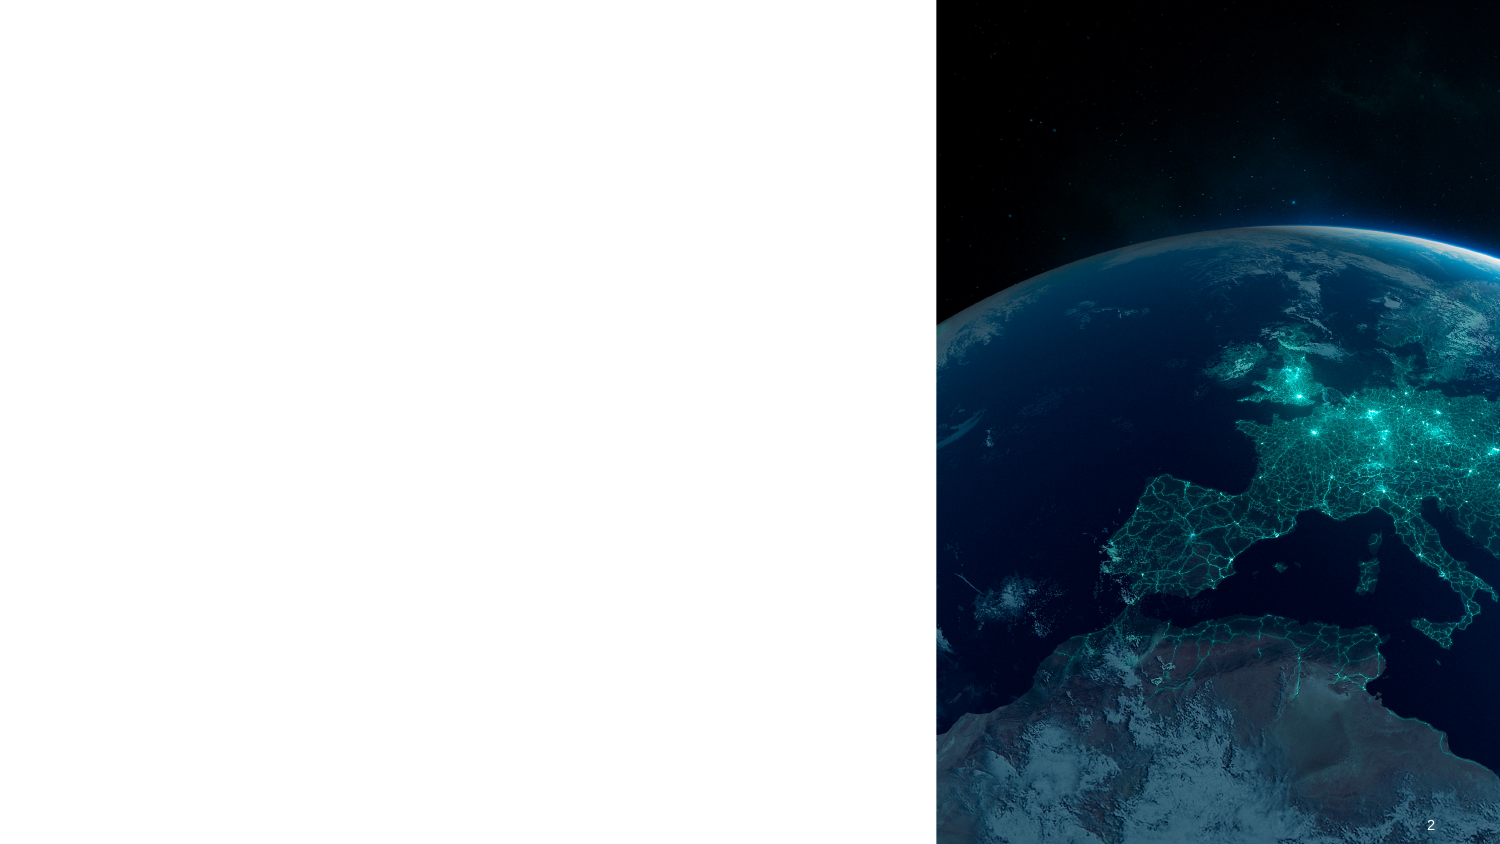

# Agenda
Architecture
Live Demonstration / Get Into Code
Quality Checks
Lessons Learned
2